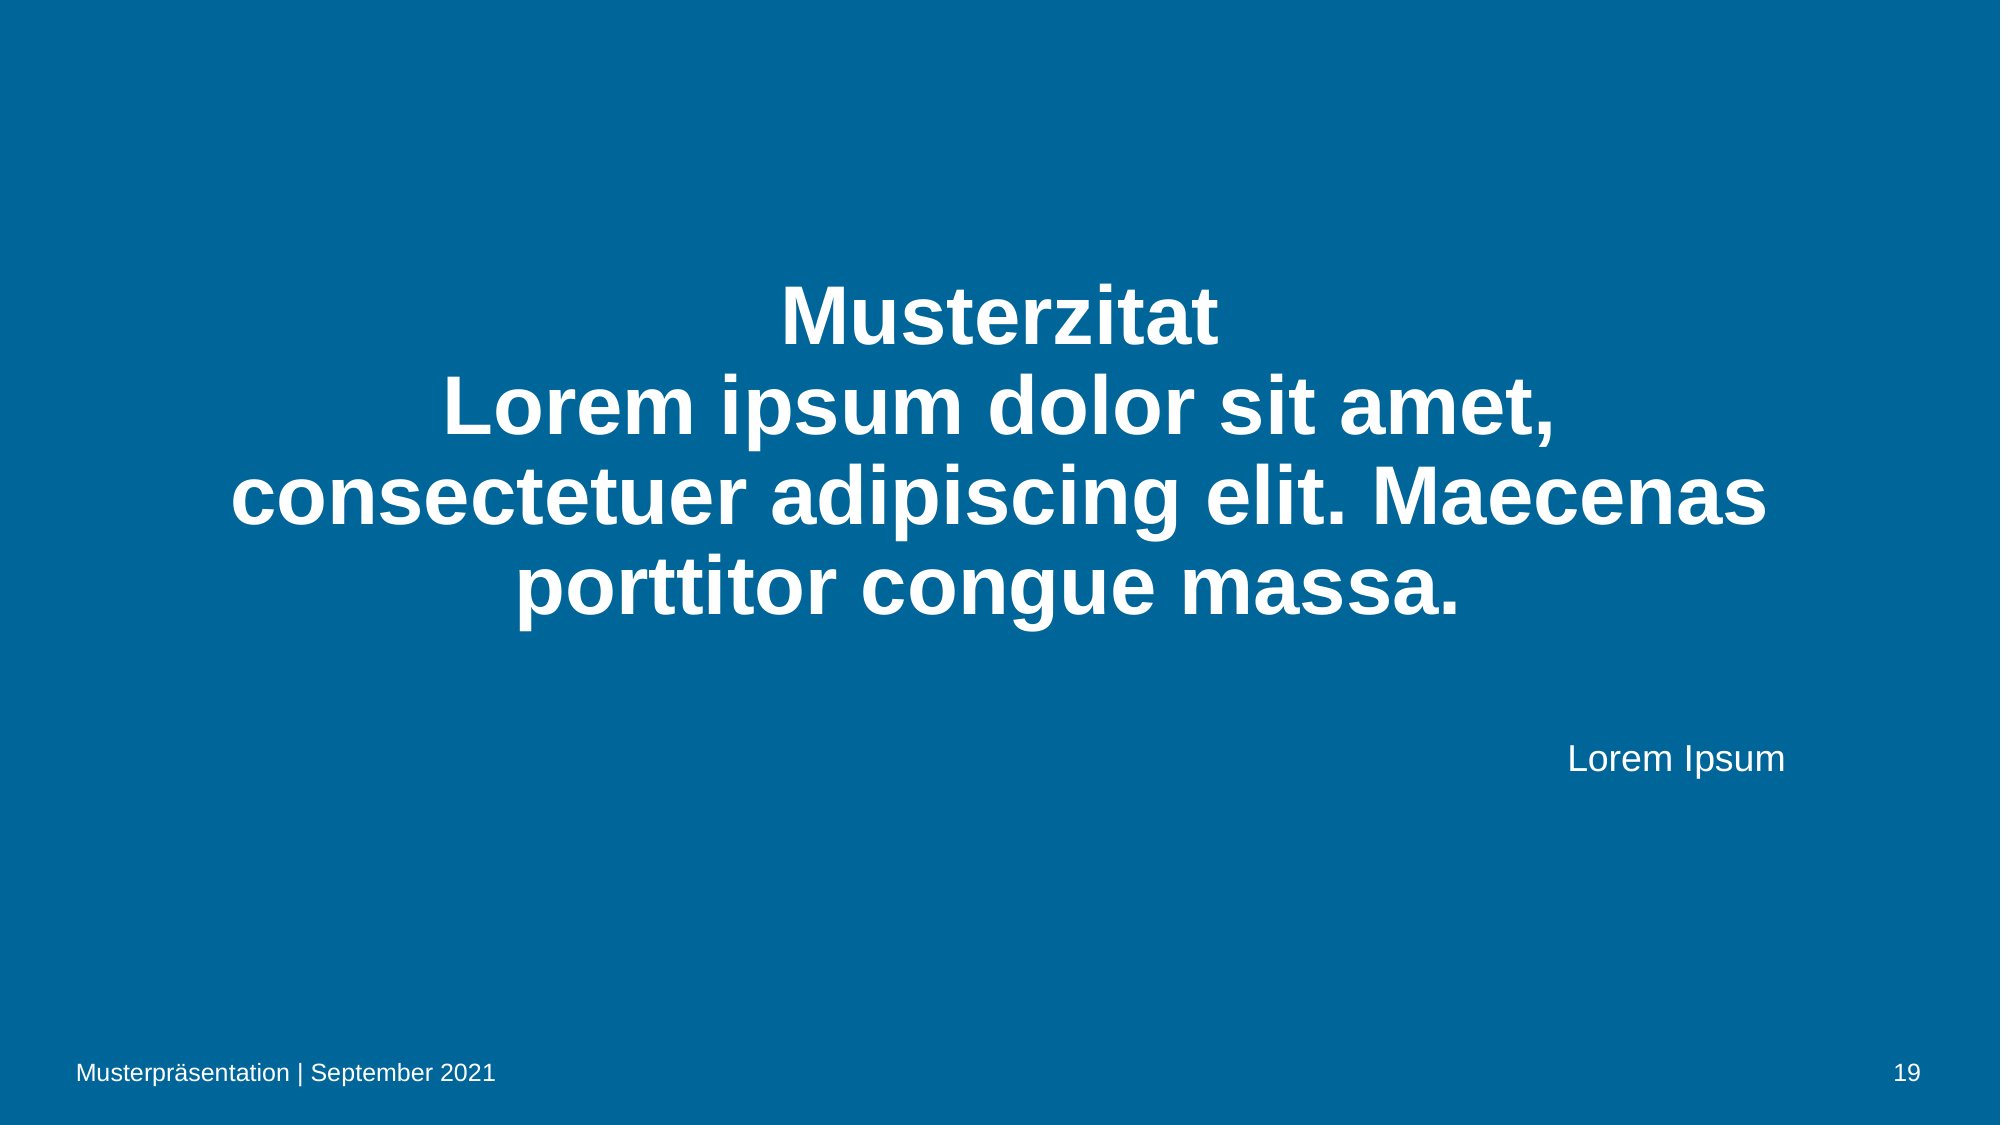

# Musterzitat Lorem ipsum dolor sit amet, consectetuer adipiscing elit. Maecenas porttitor congue massa.
Lorem Ipsum
Musterpräsentation | September 2021
19